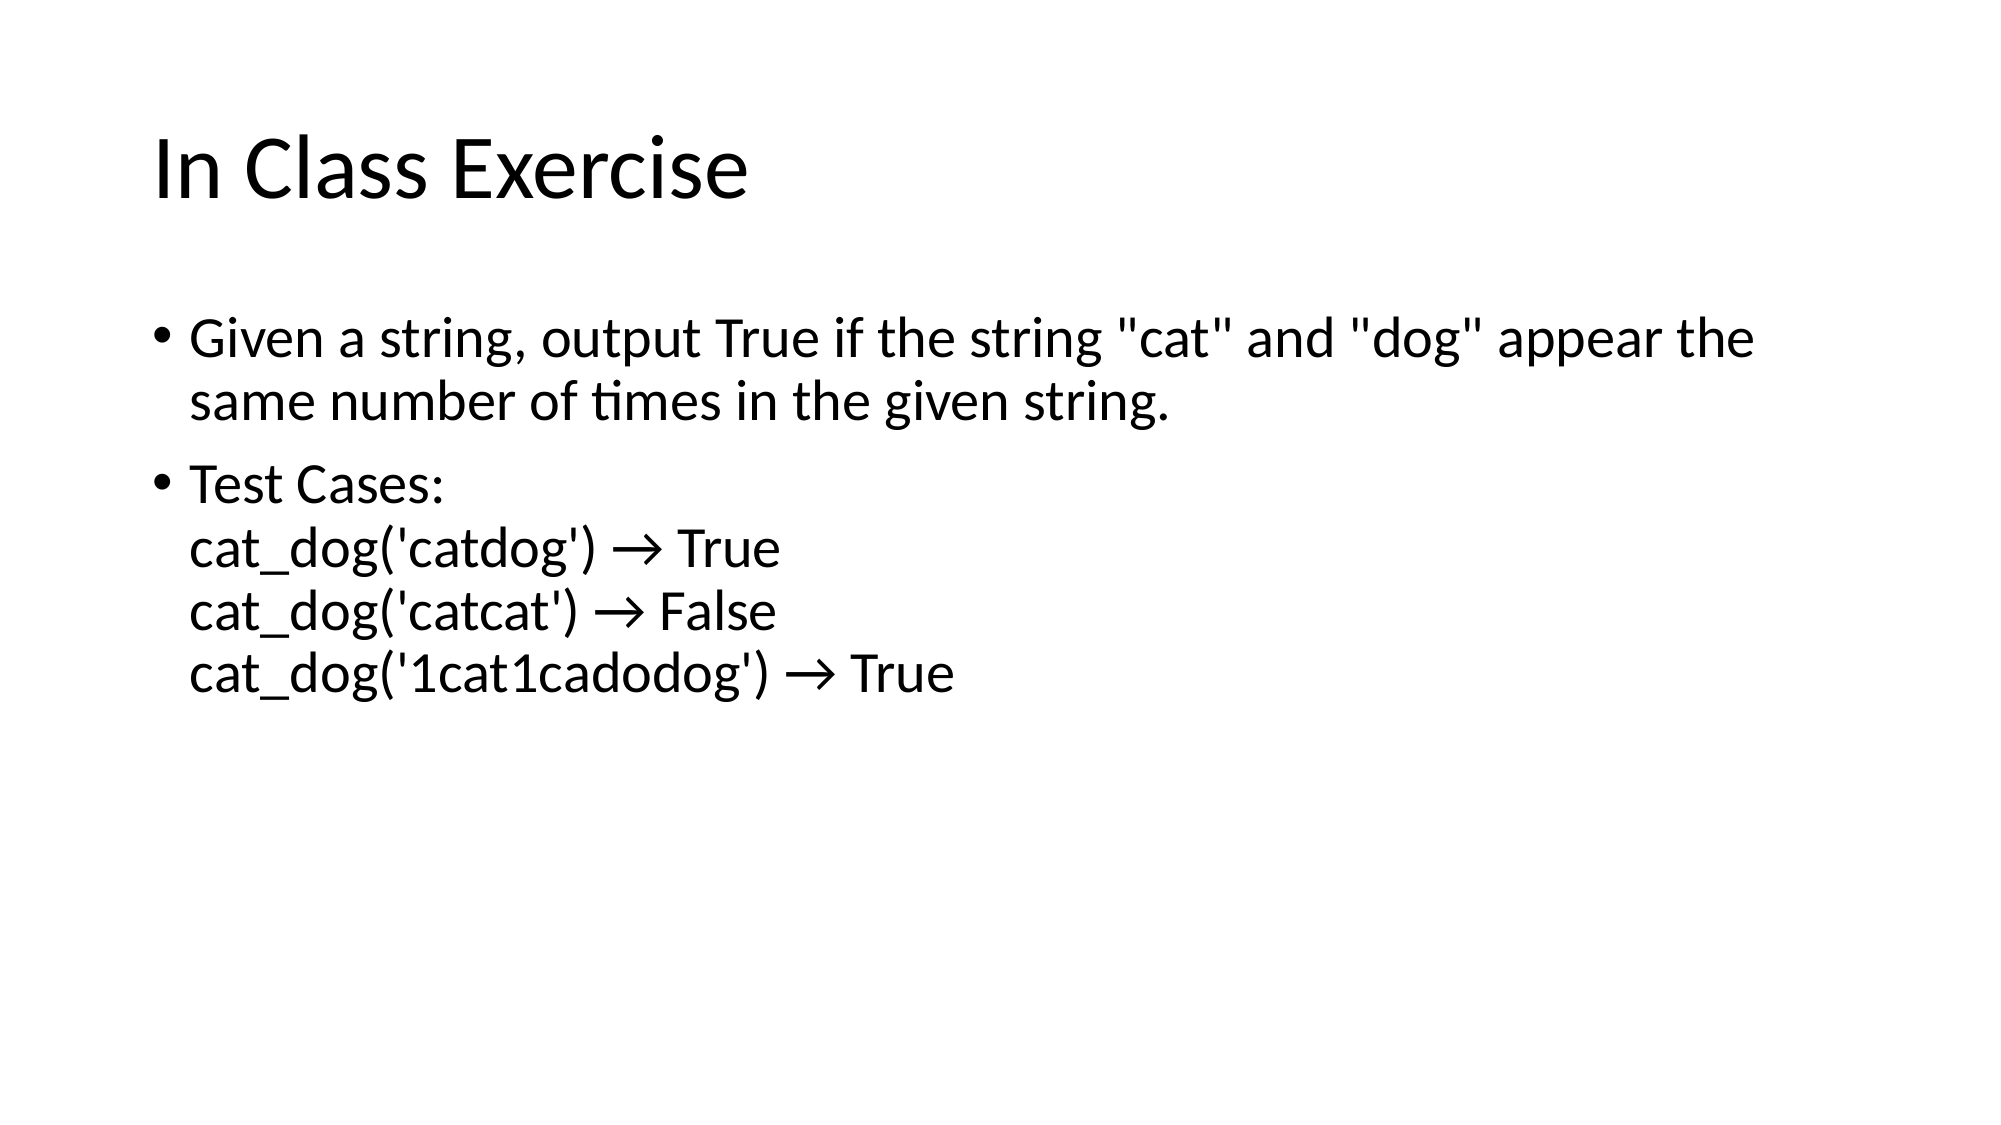

# In Class Exercise
Given a string, output True if the string "cat" and "dog" appear the same number of times in the given string.
Test Cases:
cat_dog('catdog') → True
cat_dog('catcat') → False
cat_dog('1cat1cadodog') → True